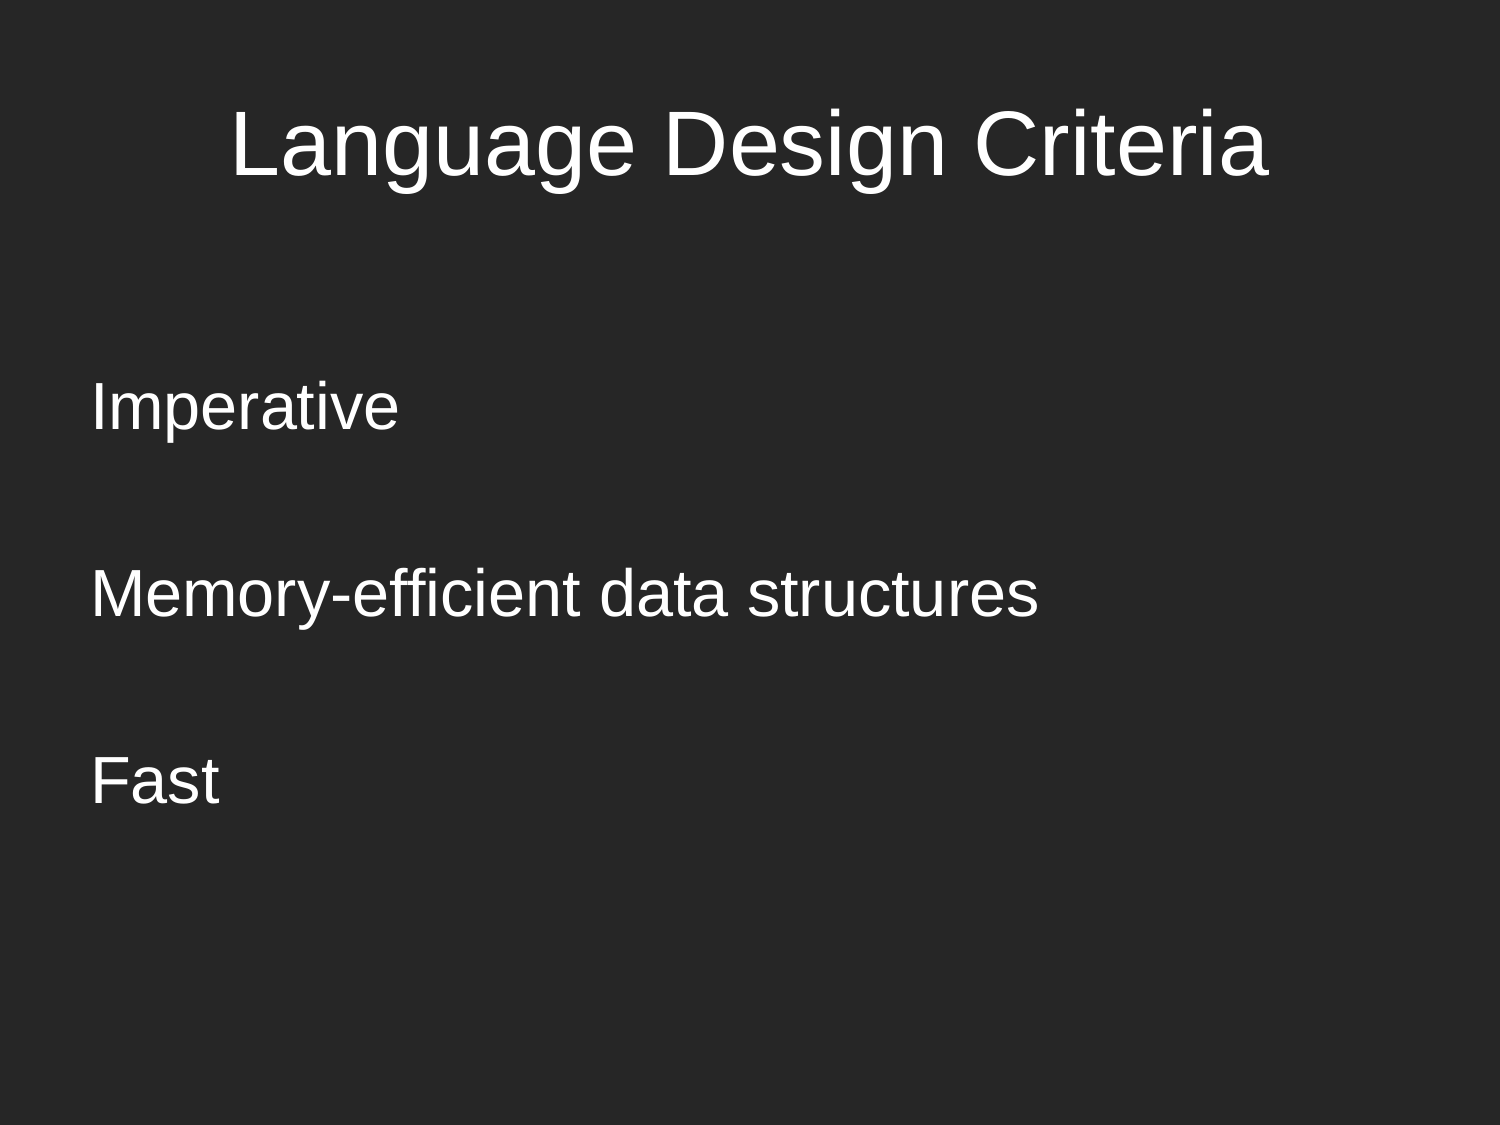

# Language Design Criteria

Imperative

Memory-efficient data structures

Fast